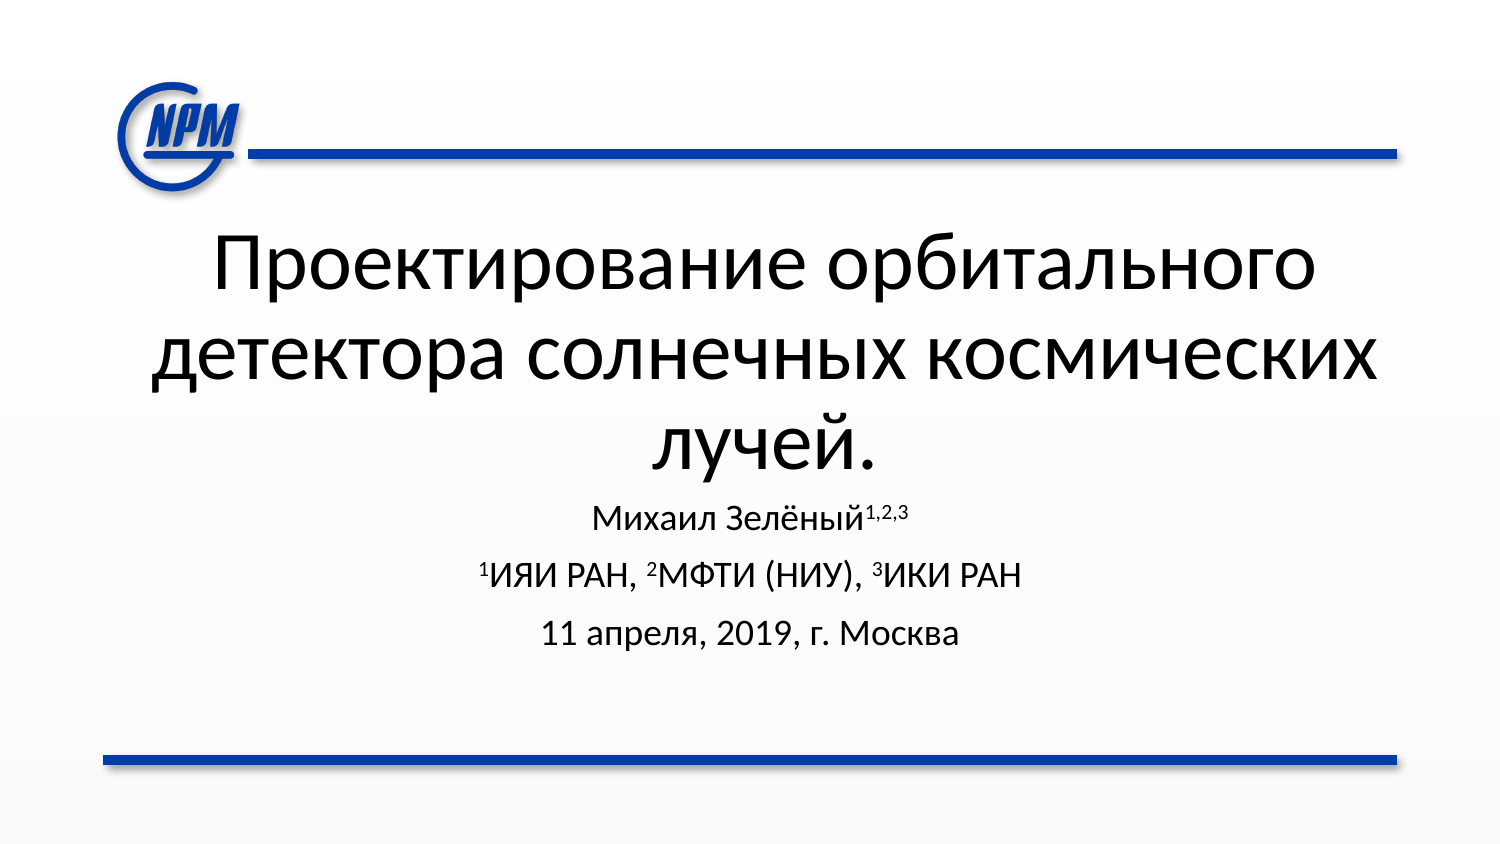

# Проектирование орбитального детектора солнечных космических лучей.
Михаил Зелёный1,2,3
1ИЯИ РАН, 2МФТИ (НИУ), 3ИКИ РАН
11 апреля, 2019, г. Москва